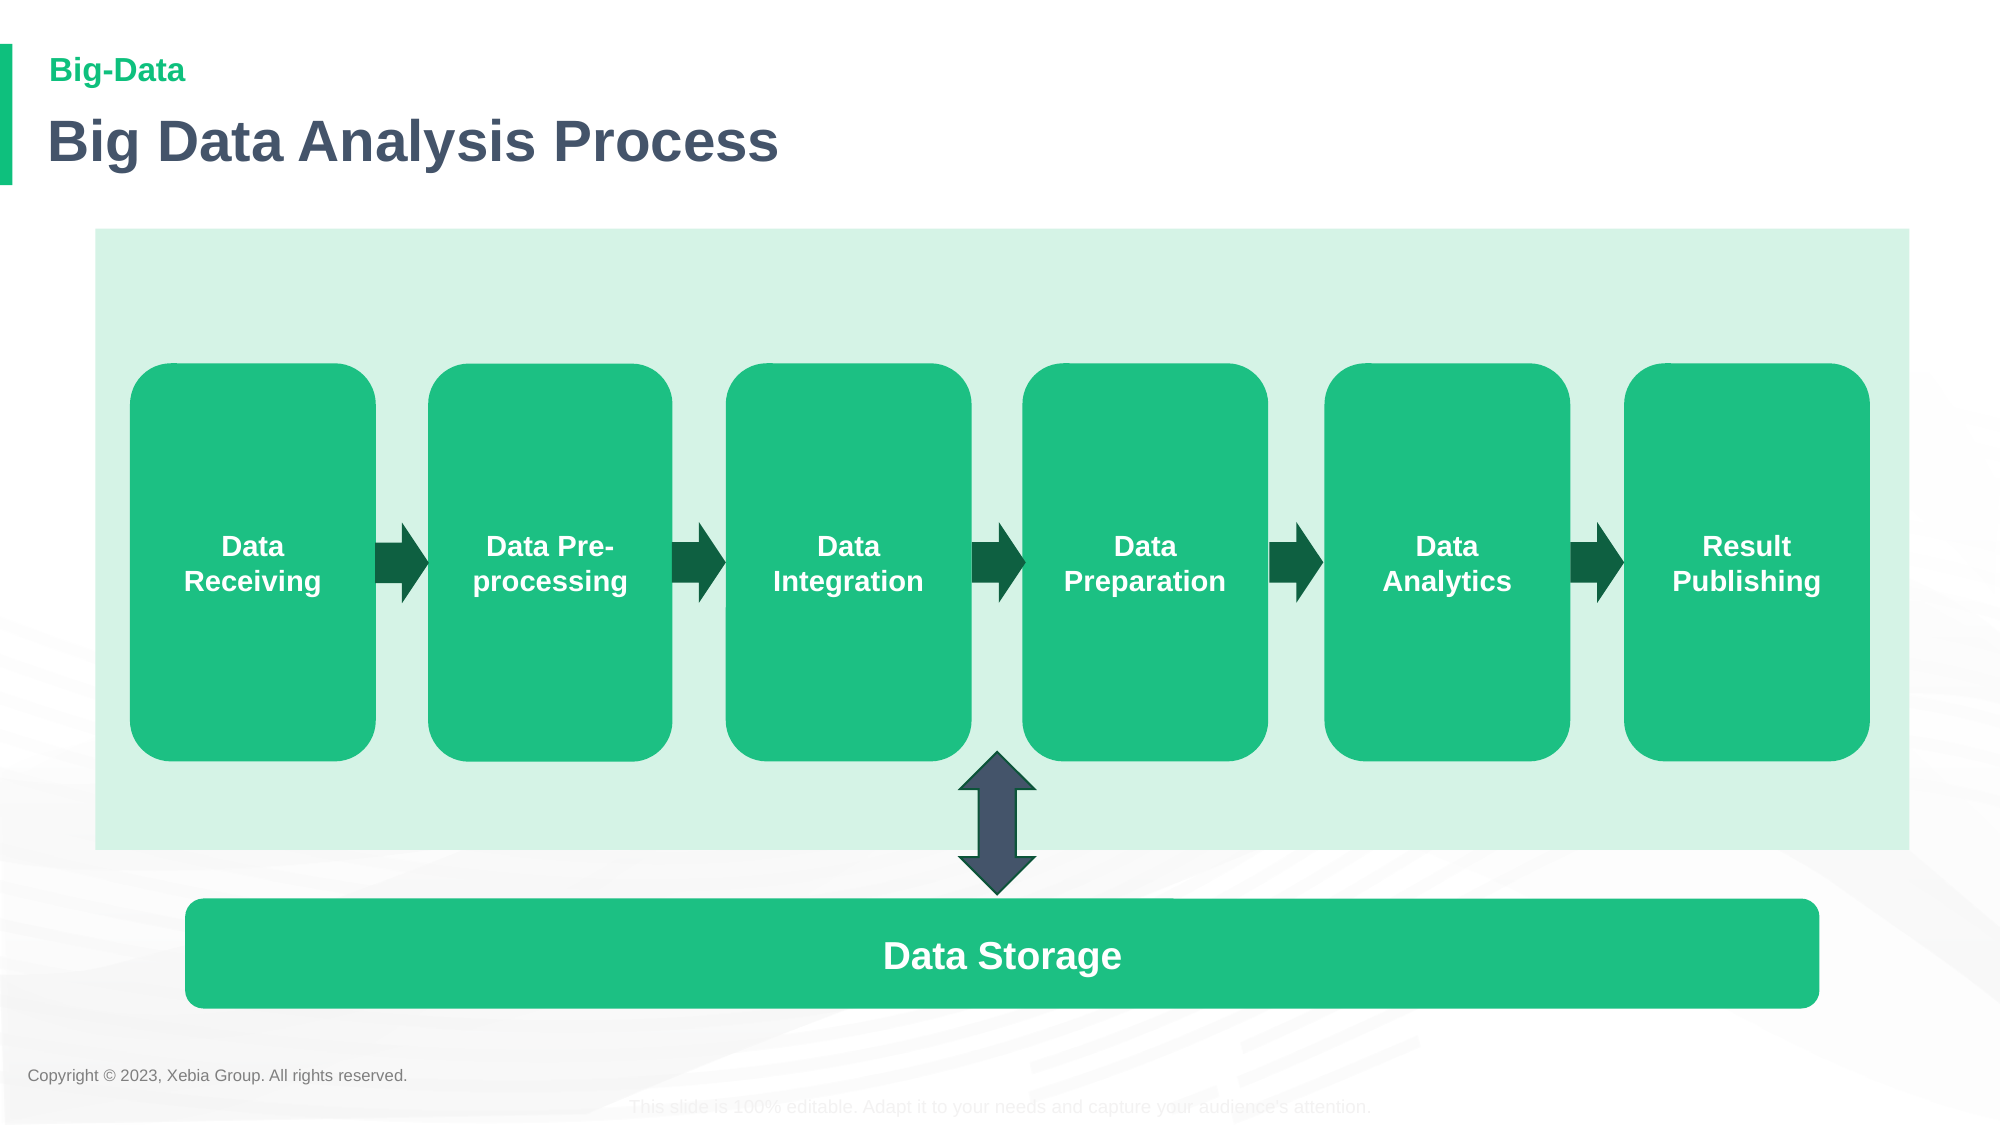

# Big Data Analysis Process

Data Receiving
Data Integration
Data Preparation
Data Analytics
Result Publishing
Data Pre-processing

Data Storage
This slide is 100% editable. Adapt it to your needs and capture your audience's attention.